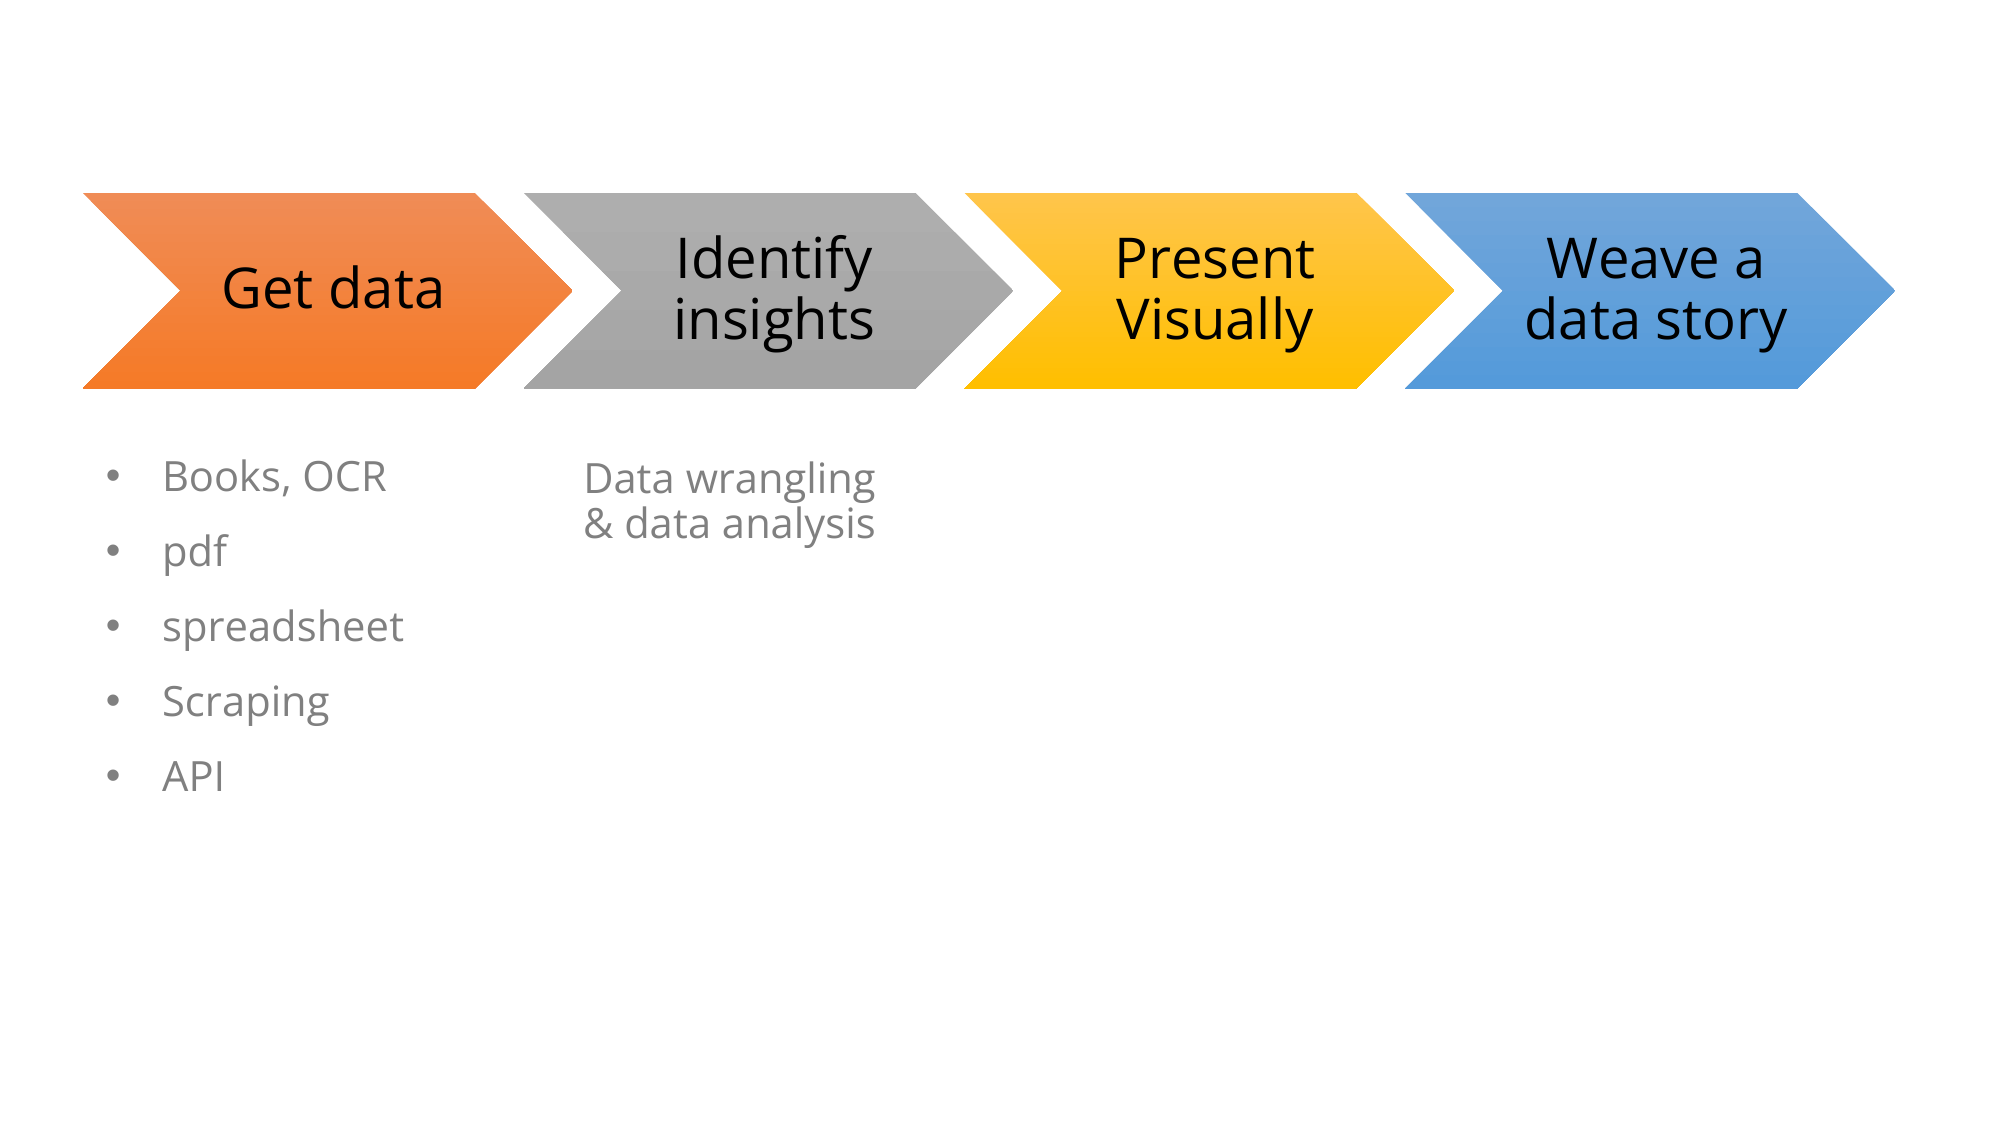

Get data
Identify insights
Present Visually
Weave a data story
Books, OCR
pdf
spreadsheet
Scraping
API
Data wrangling & data analysis